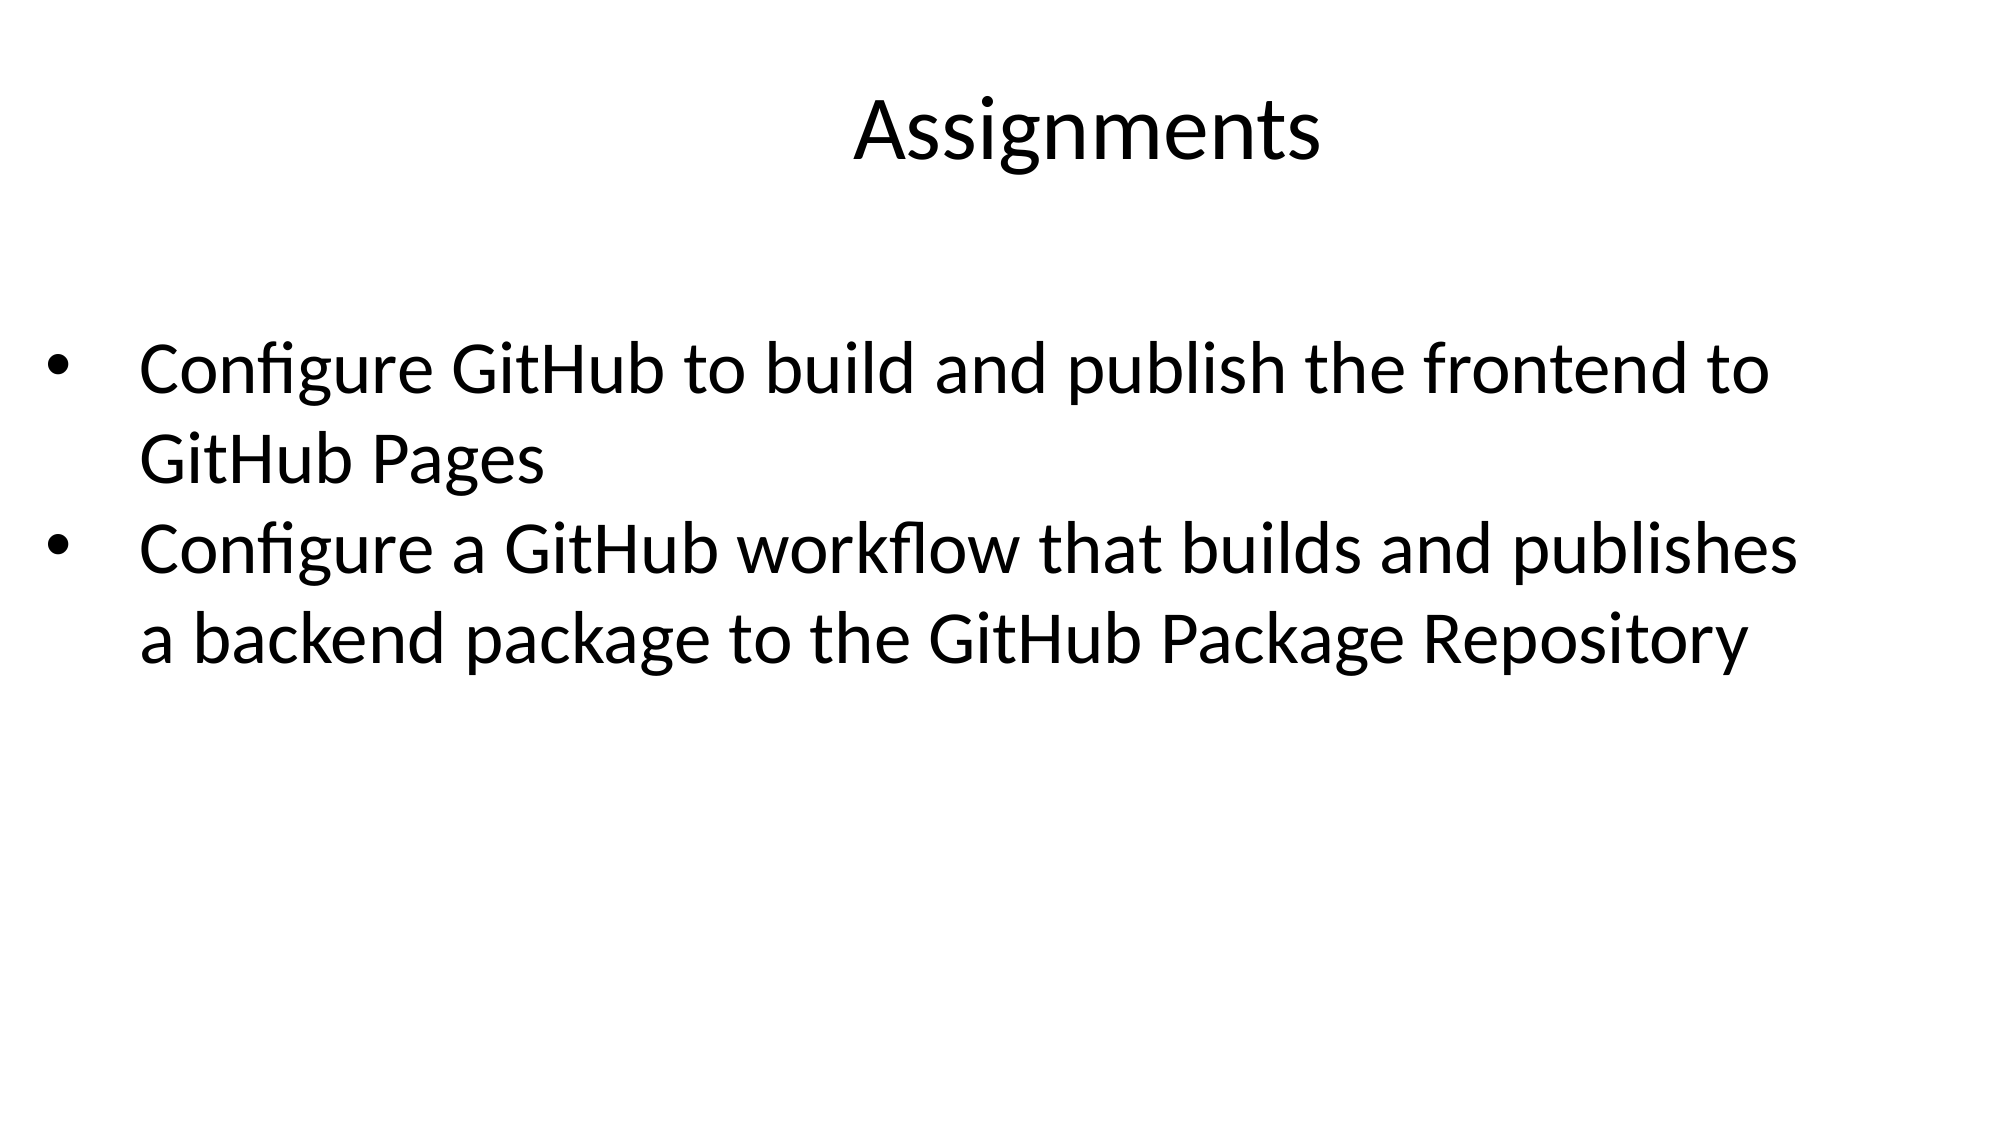

Assignments
Configure GitHub to build and publish the frontend to GitHub Pages
Configure a GitHub workflow that builds and publishes a backend package to the GitHub Package Repository